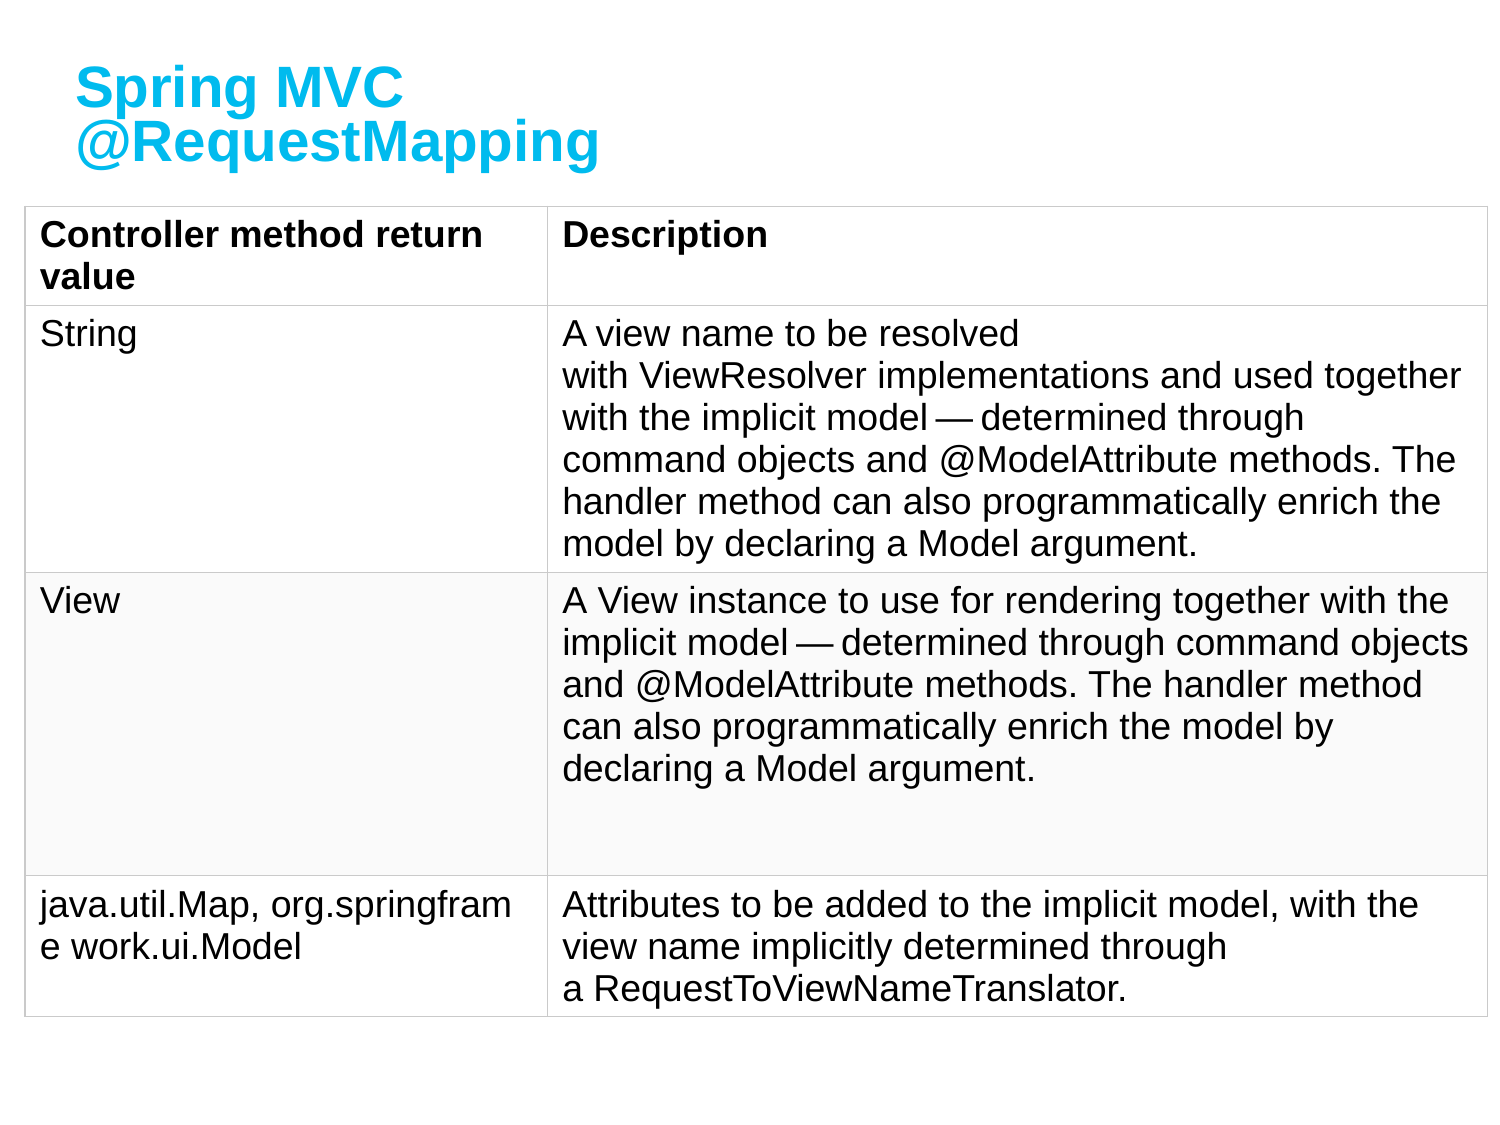

# Spring MVC @RequestMapping
| Controller method return value | Description |
| --- | --- |
| String | A view name to be resolved with ViewResolver implementations and used together with the implicit model — determined through command objects and @ModelAttribute methods. The handler method can also programmatically enrich the model by declaring a Model argument. |
| View | A View instance to use for rendering together with the implicit model — determined through command objects and @ModelAttribute methods. The handler method can also programmatically enrich the model by declaring a Model argument. |
| java.util.Map, org.springframe work.ui.Model | Attributes to be added to the implicit model, with the view name implicitly determined through a RequestToViewNameTranslator. |